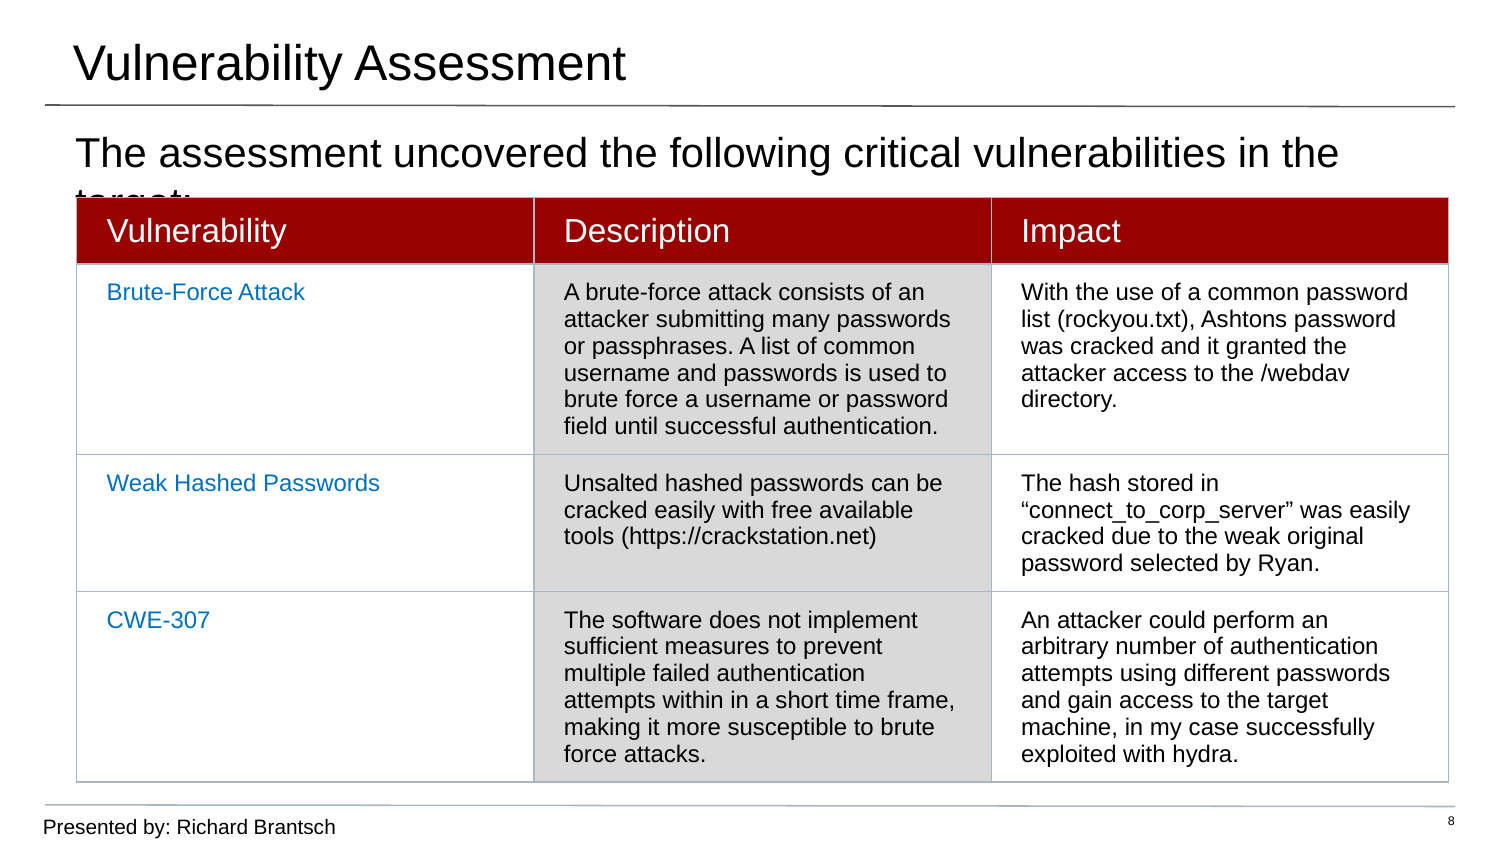

# Vulnerability Assessment
The assessment uncovered the following critical vulnerabilities in the target:
| Vulnerability | Description | Impact |
| --- | --- | --- |
| Brute-Force Attack | A brute-force attack consists of an attacker submitting many passwords or passphrases. A list of common username and passwords is used to brute force a username or password field until successful authentication. | With the use of a common password list (rockyou.txt), Ashtons password was cracked and it granted the attacker access to the /webdav directory. |
| Weak Hashed Passwords | Unsalted hashed passwords can be cracked easily with free available tools (https://crackstation.net) | The hash stored in “connect\_to\_corp\_server” was easily cracked due to the weak original password selected by Ryan. |
| CWE-307 | The software does not implement sufficient measures to prevent multiple failed authentication attempts within in a short time frame, making it more susceptible to brute force attacks. | An attacker could perform an arbitrary number of authentication attempts using different passwords and gain access to the target machine, in my case successfully exploited with hydra. |
Presented by: Richard Brantsch

8